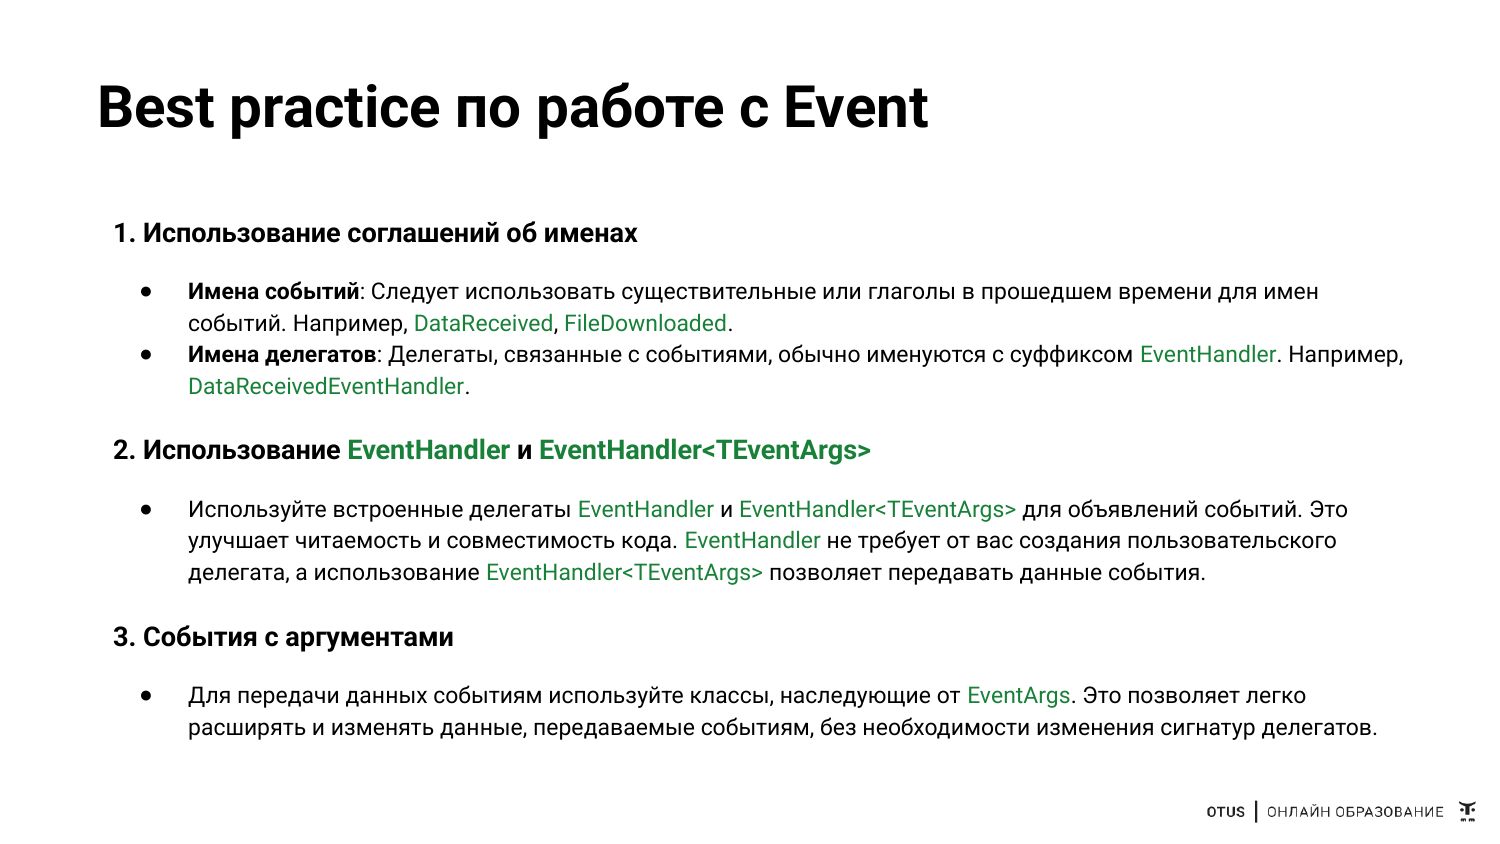

# Best practice по работе с Event
1. Использование соглашений об именах
Имена событий: Следует использовать существительные или глаголы в прошедшем времени для имен событий. Например, DataReceived, FileDownloaded.
Имена делегатов: Делегаты, связанные с событиями, обычно именуются с суффиксом EventHandler. Например, DataReceivedEventHandler.
2. Использование EventHandler и EventHandler<TEventArgs>
Используйте встроенные делегаты EventHandler и EventHandler<TEventArgs> для объявлений событий. Это улучшает читаемость и совместимость кода. EventHandler не требует от вас создания пользовательского делегата, а использование EventHandler<TEventArgs> позволяет передавать данные события.
3. События с аргументами
Для передачи данных событиям используйте классы, наследующие от EventArgs. Это позволяет легко расширять и изменять данные, передаваемые событиям, без необходимости изменения сигнатур делегатов.